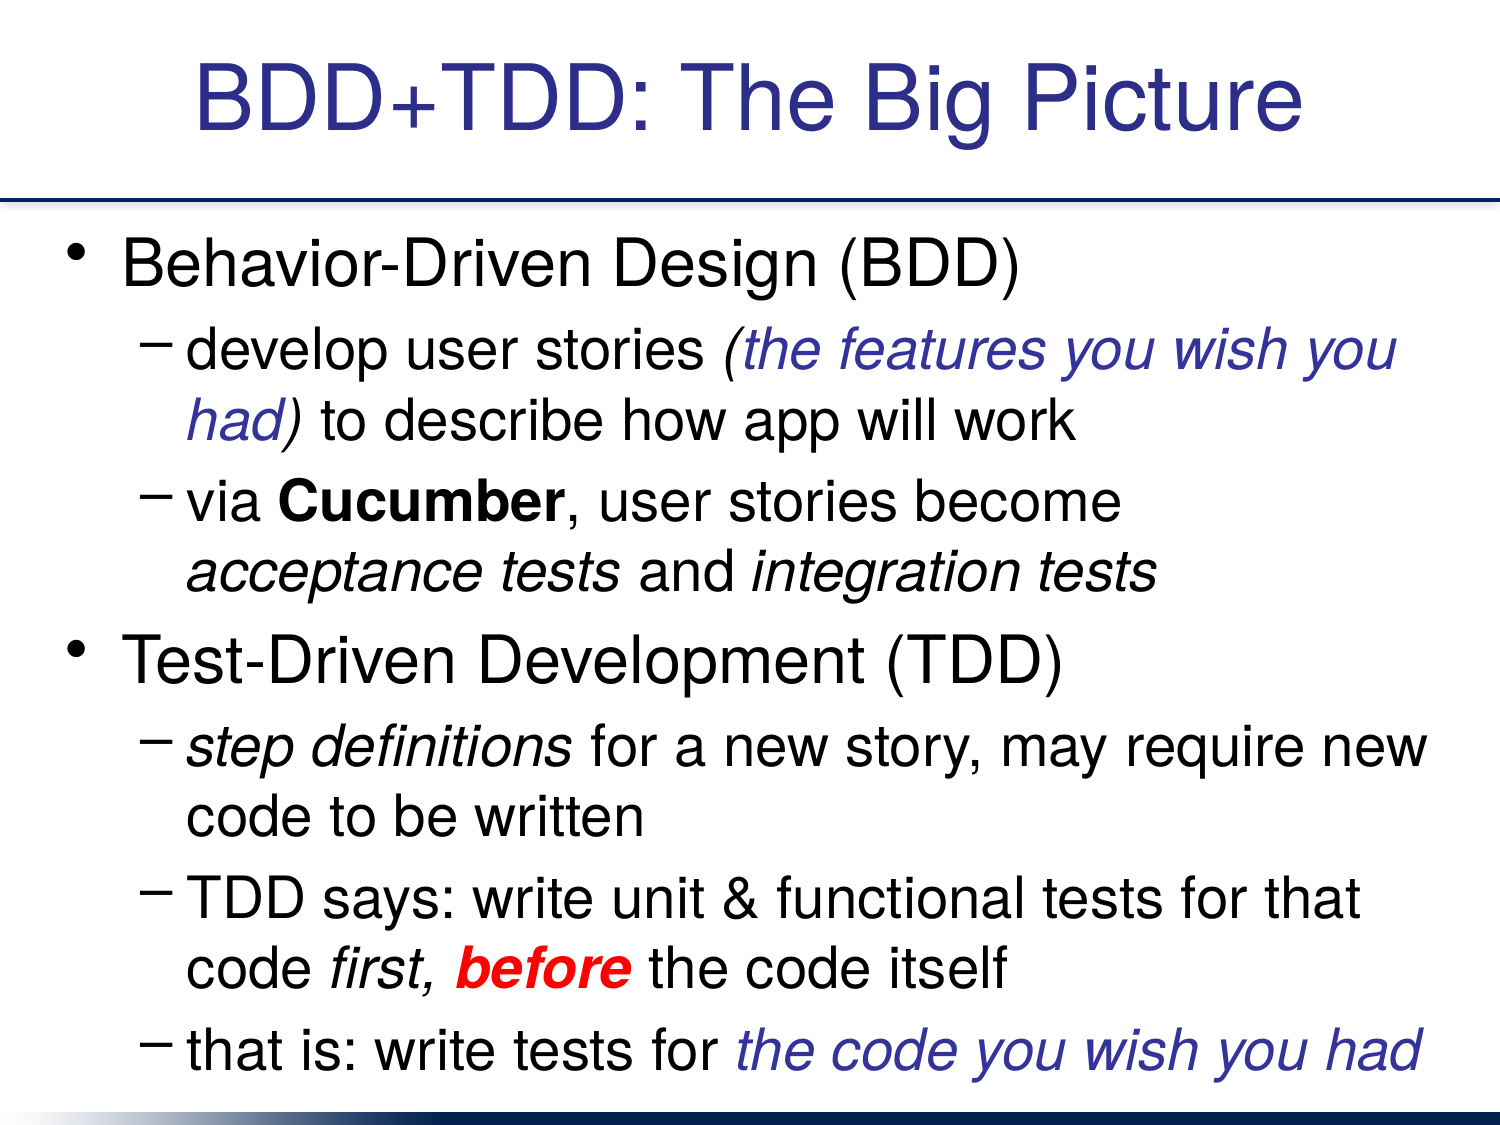

# BDD+TDD: The Big Picture
Behavior-Driven Design (BDD)
develop user stories (the features you wish you had) to describe how app will work
via Cucumber, user stories become acceptance tests and integration tests
Test-Driven Development (TDD)
step definitions for a new story, may require new code to be written
TDD says: write unit & functional tests for that code first, before the code itself
that is: write tests for the code you wish you had